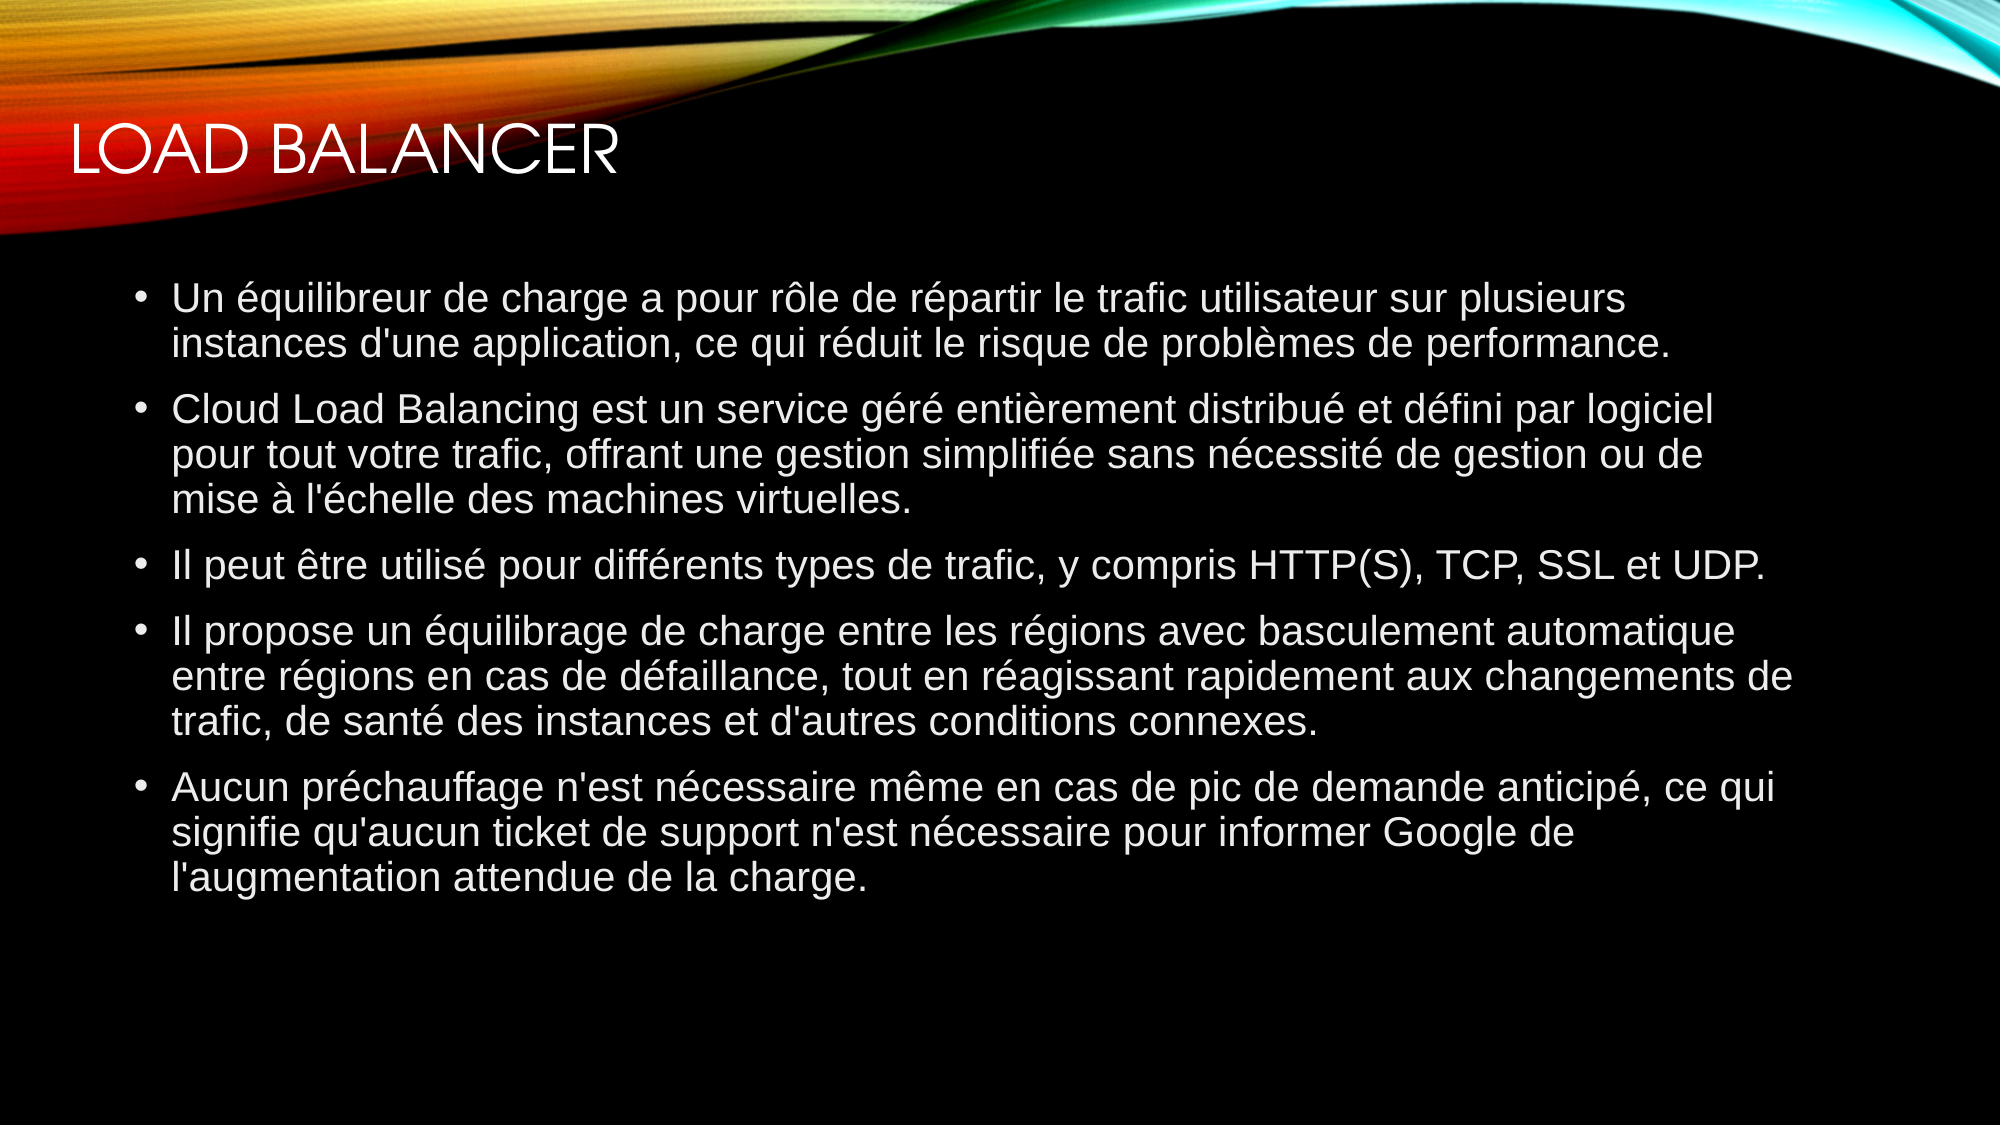

# Load balancer

Un équilibreur de charge a pour rôle de répartir le trafic utilisateur sur plusieurs instances d'une application, ce qui réduit le risque de problèmes de performance.
Cloud Load Balancing est un service géré entièrement distribué et défini par logiciel pour tout votre trafic, offrant une gestion simplifiée sans nécessité de gestion ou de mise à l'échelle des machines virtuelles.
Il peut être utilisé pour différents types de trafic, y compris HTTP(S), TCP, SSL et UDP.
Il propose un équilibrage de charge entre les régions avec basculement automatique entre régions en cas de défaillance, tout en réagissant rapidement aux changements de trafic, de santé des instances et d'autres conditions connexes.
Aucun préchauffage n'est nécessaire même en cas de pic de demande anticipé, ce qui signifie qu'aucun ticket de support n'est nécessaire pour informer Google de l'augmentation attendue de la charge.